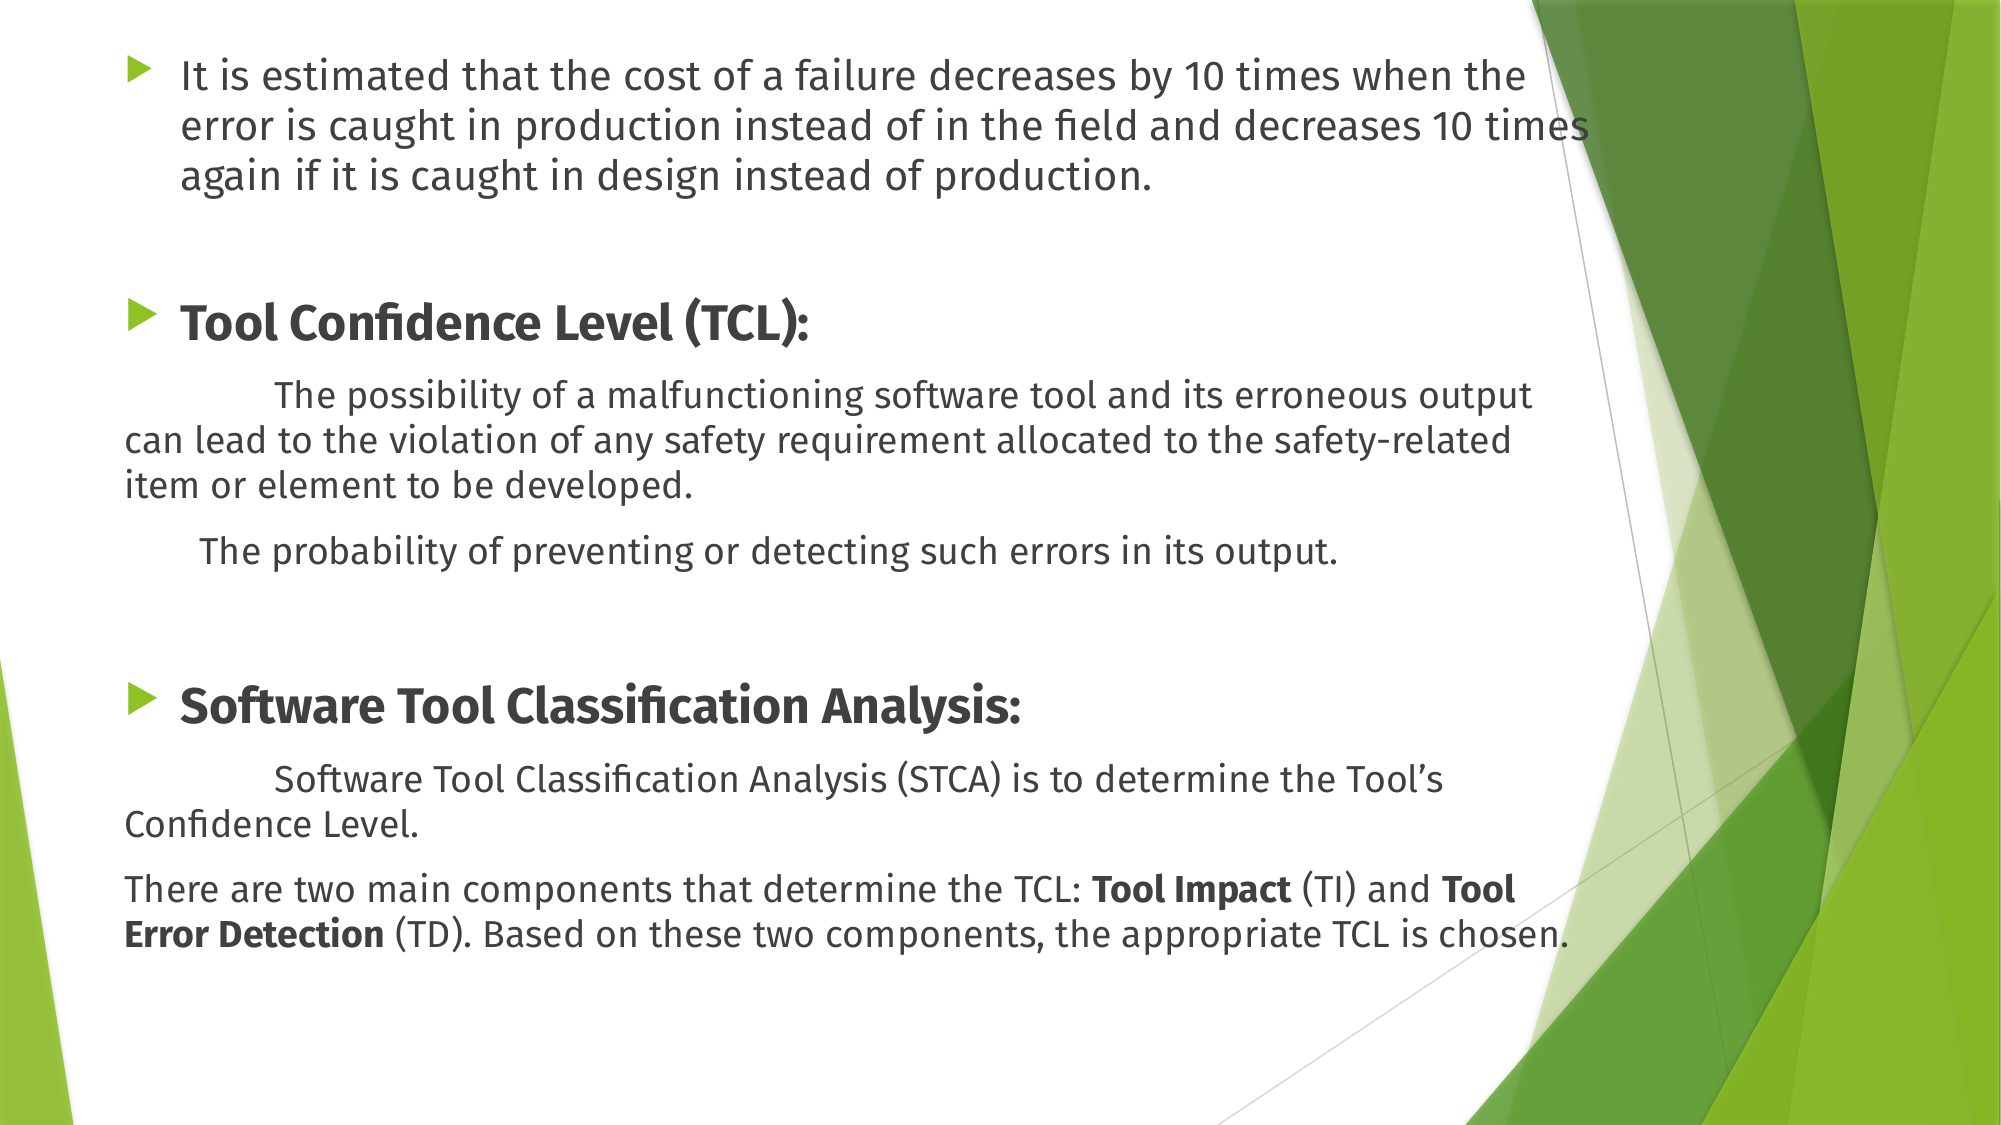

It is estimated that the cost of a failure decreases by 10 times when the error is caught in production instead of in the field and decreases 10 times again if it is caught in design instead of production.

Tool Confidence Level (TCL):
	The possibility of a malfunctioning software tool and its erroneous output can lead to the violation of any safety requirement allocated to the safety-related item or element to be developed.
The probability of preventing or detecting such errors in its output.

Software Tool Classification Analysis:
	Software Tool Classification Analysis (STCA) is to determine the Tool’s Confidence Level.
There are two main components that determine the TCL: Tool Impact (TI) and Tool Error Detection (TD). Based on these two components, the appropriate TCL is chosen.